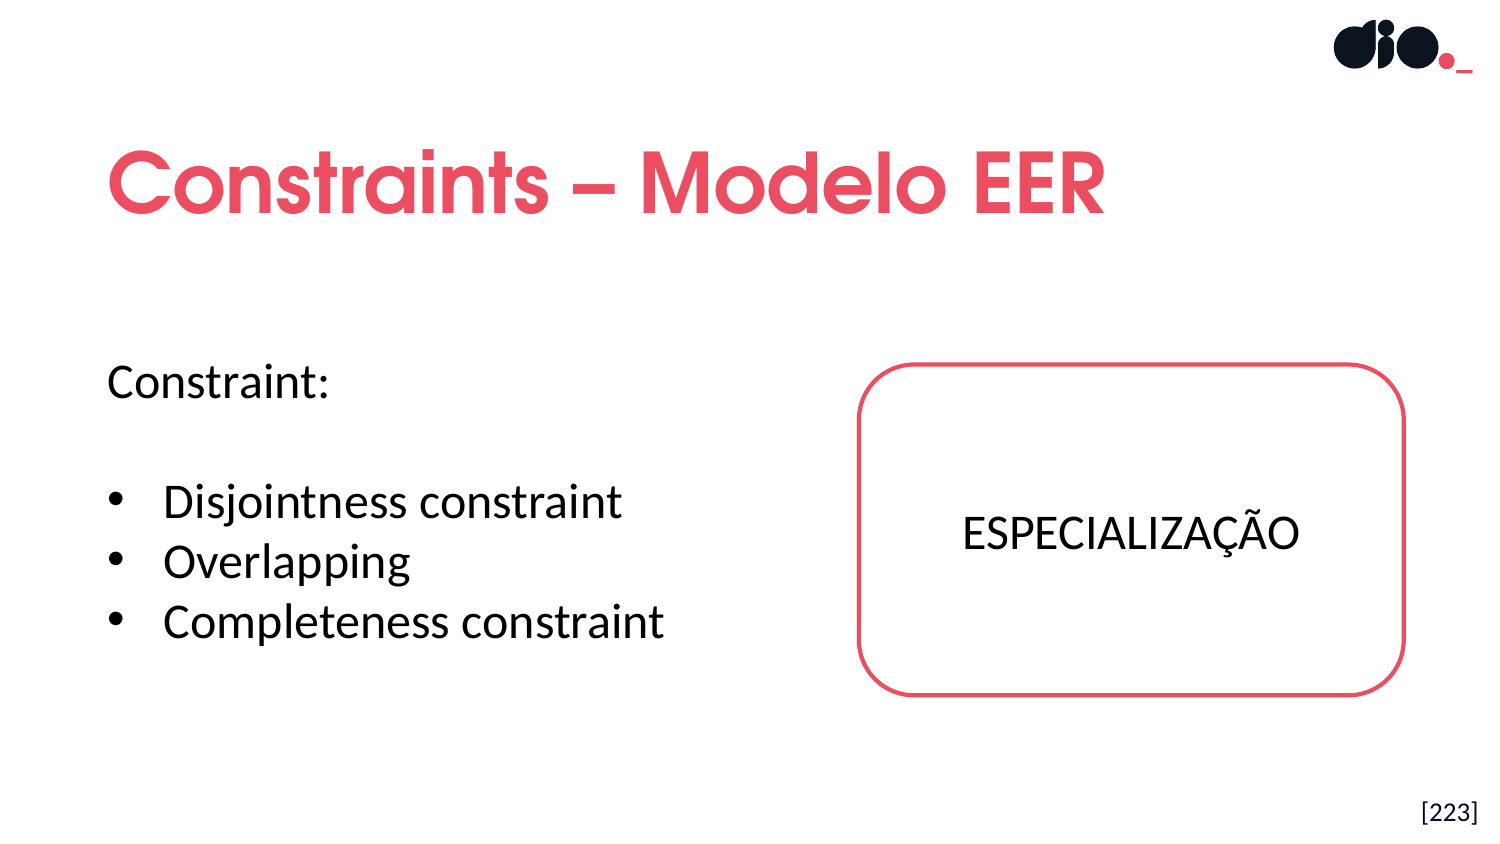

Constraints – Modelo EER
Constraint:

Disjointness constraint
Overlapping
Completeness constraint
ESPECIALIZAÇÃO
[223]